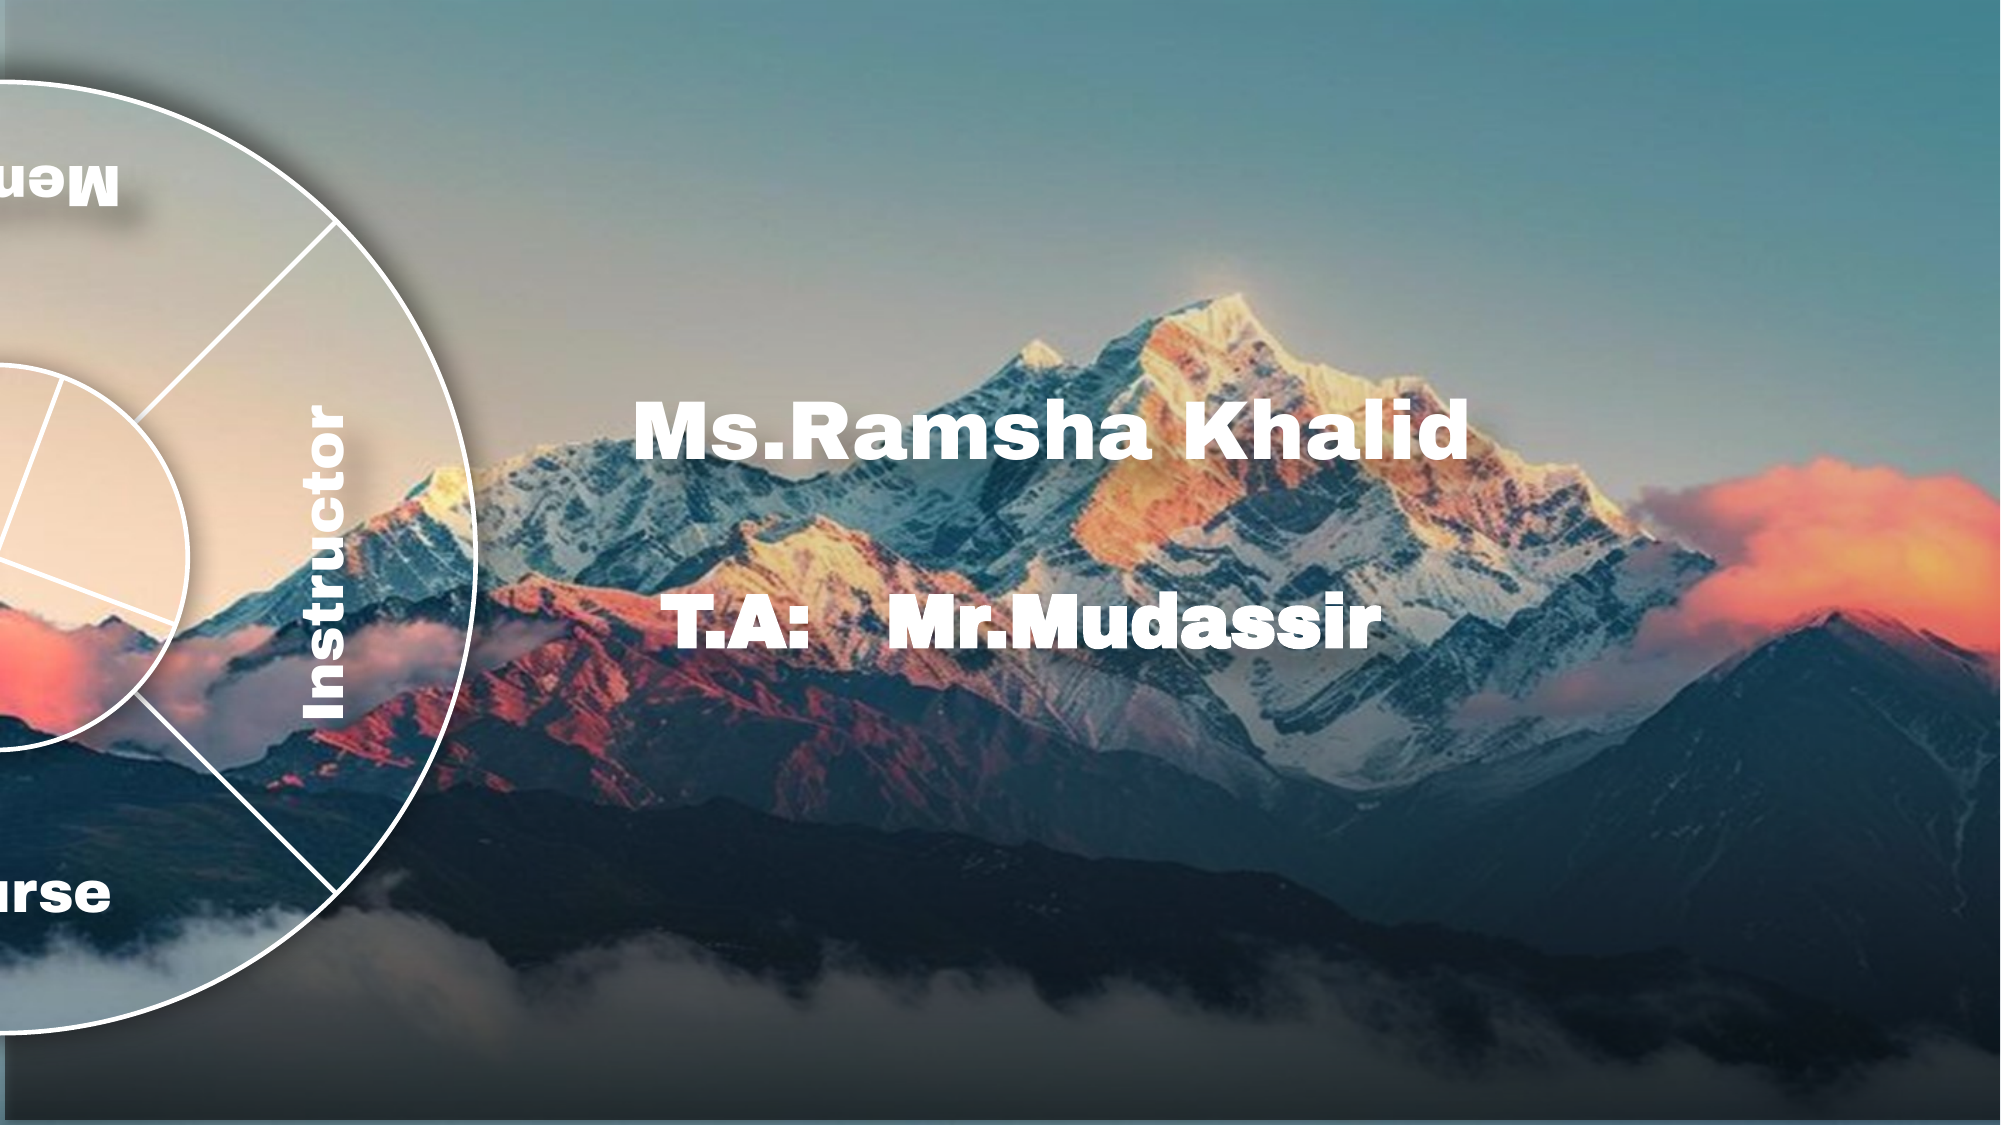

Course
Project
Instructor
Members

Ms.Ramsha Khalid

T.A:   Mr.Mudassir
Anass Shafi Shahid
M.Ali Amir
M.Salahuddin
M.Amar Rasheed
M.Uzair
Huda Shahzadi